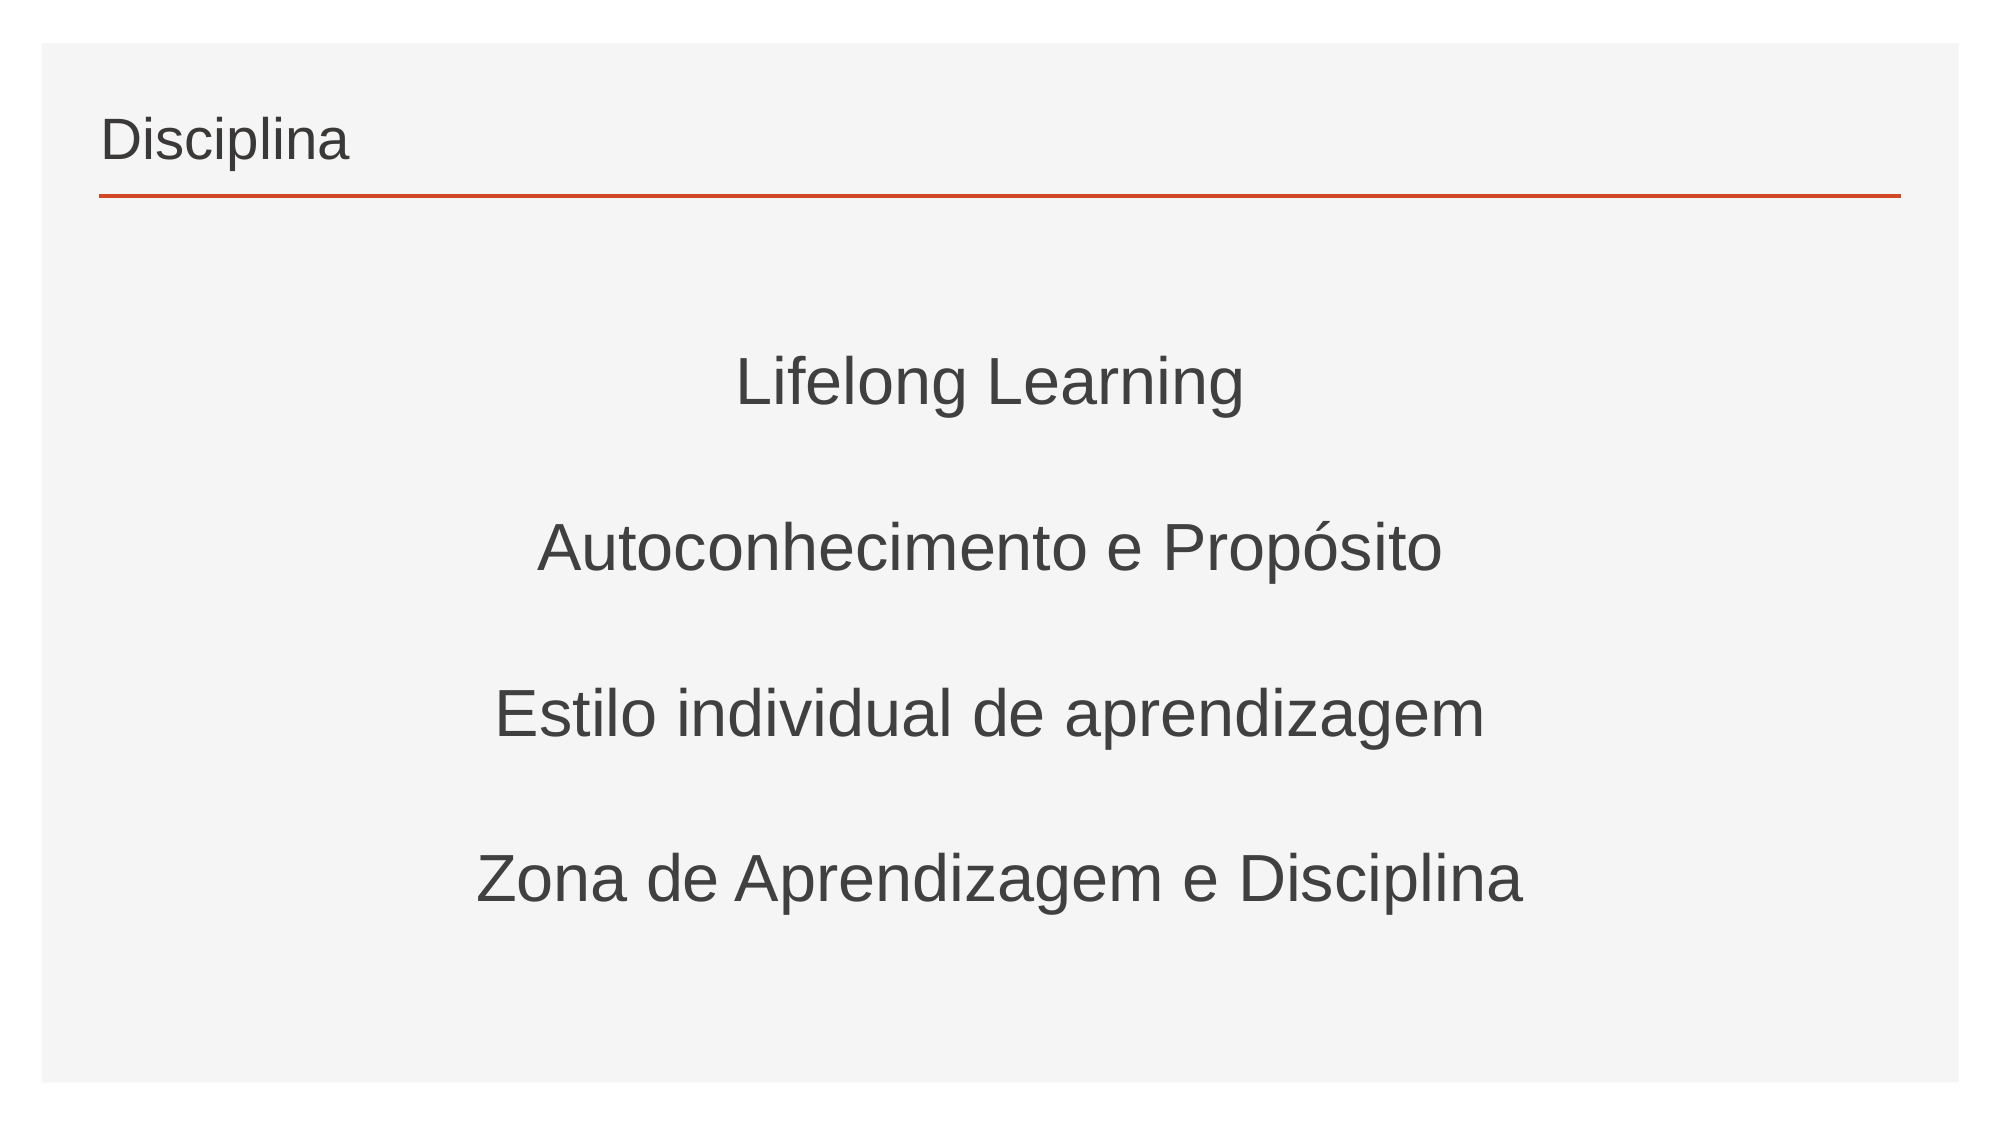

# Disciplina
Lifelong Learning
Autoconhecimento e Propósito
Estilo individual de aprendizagem
Zona de Aprendizagem e Disciplina